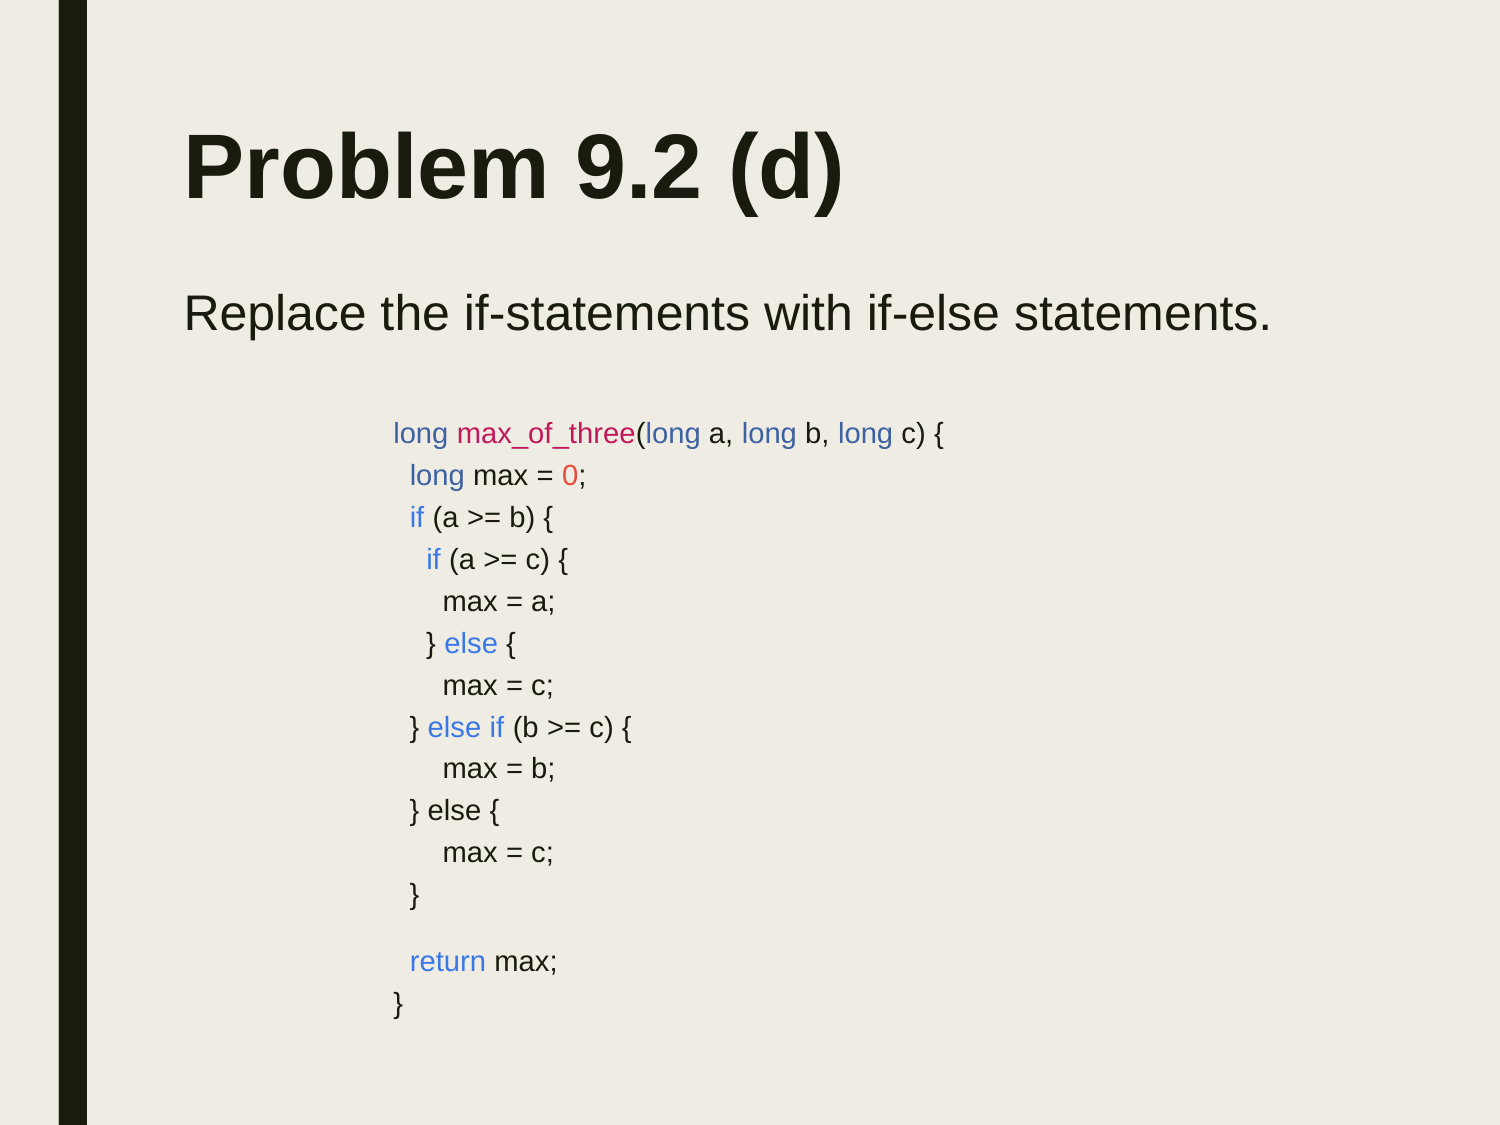

Problem 9.2 (d)
Replace the if-statements with if-else statements.
long max_of_three(long a, long b, long c) {
  long max = 0;
  if (a >= b) {
    if (a >= c) {
      max = a;
    } else {
      max = c;
  } else if (b >= c) {
      max = b;
  } else {
      max = c;
  }
  return max;
}